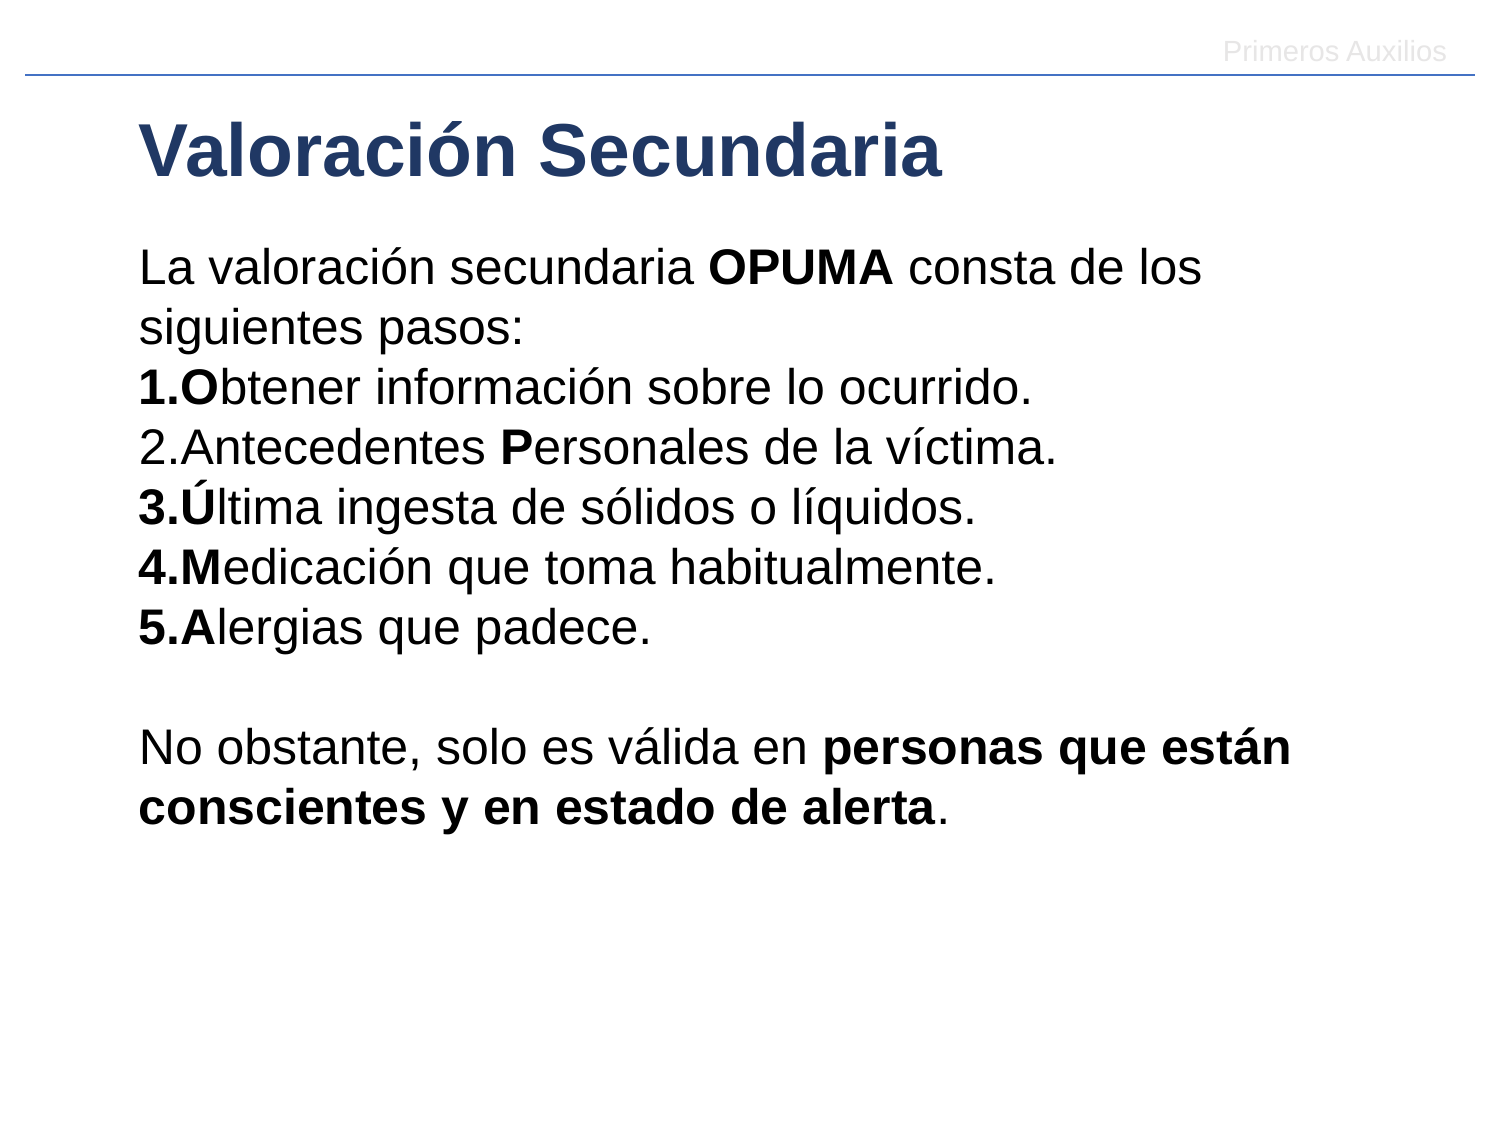

Primeros Auxilios
Valoración Secundaria
La valoración secundaria OPUMA consta de los siguientes pasos:
Obtener información sobre lo ocurrido.
Antecedentes Personales de la víctima.
Última ingesta de sólidos o líquidos.
Medicación que toma habitualmente.
Alergias que padece.

No obstante, solo es válida en personas que están conscientes y en estado de alerta.